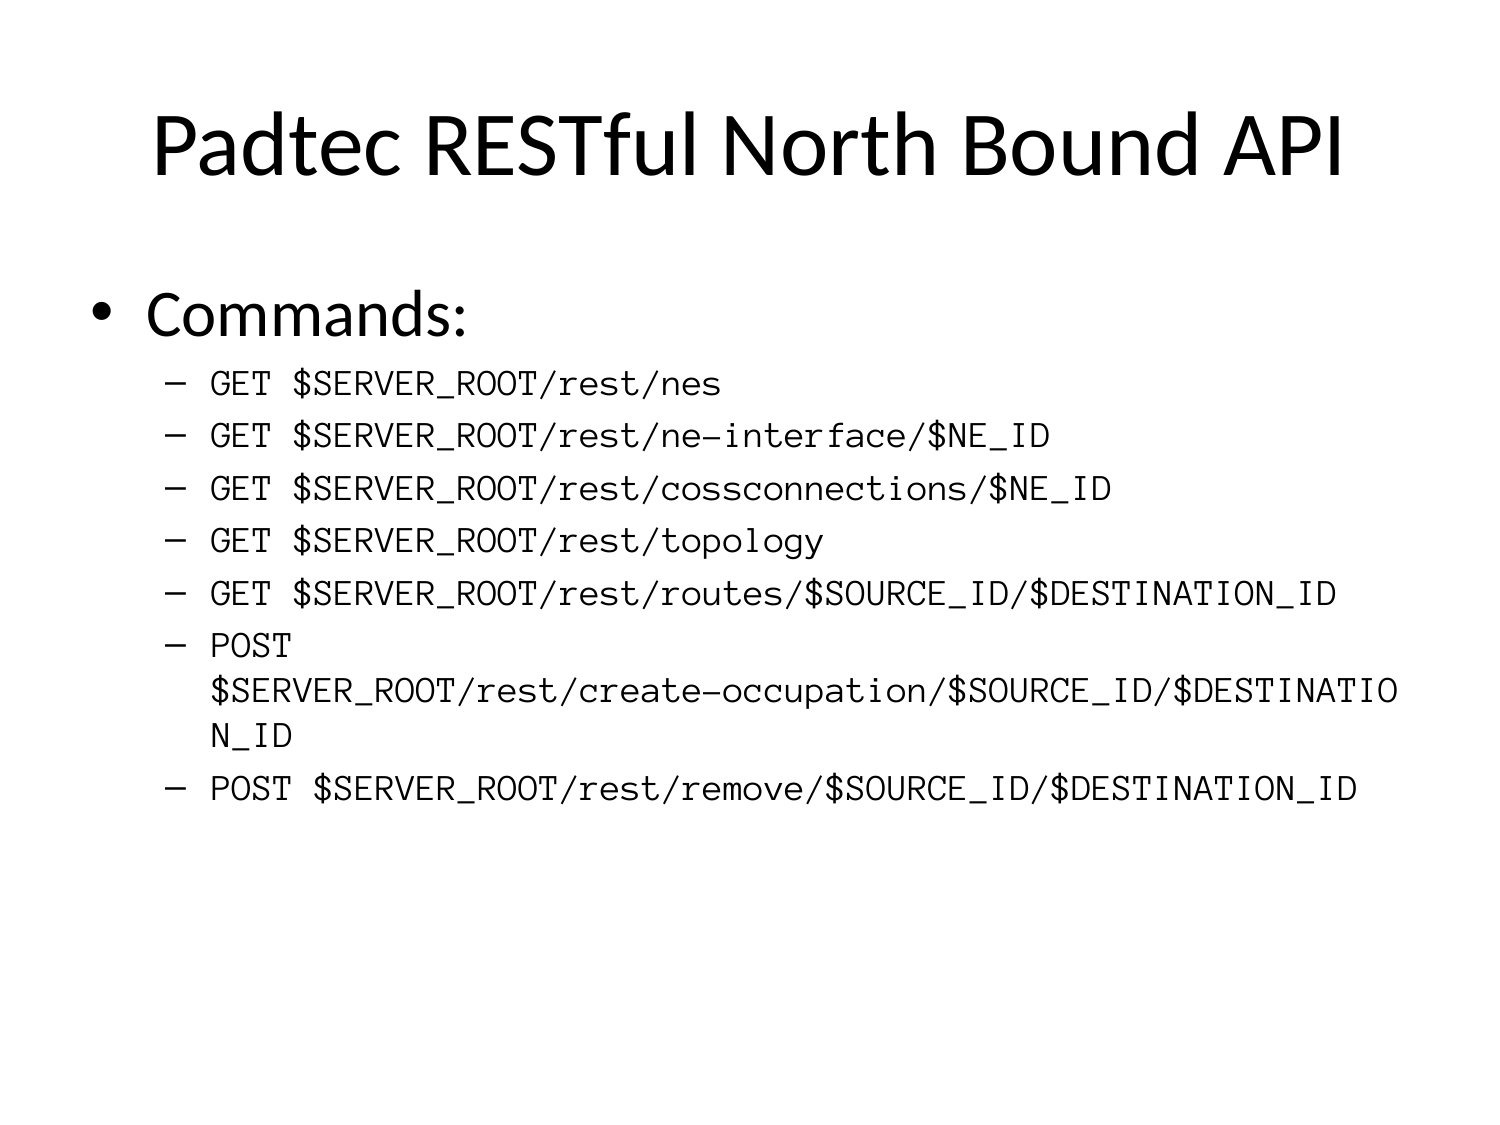

# Padtec RESTful North Bound API
Commands:
GET $SERVER_ROOT/rest/nes
GET $SERVER_ROOT/rest/ne-interface/$NE_ID
GET $SERVER_ROOT/rest/cossconnections/$NE_ID
GET $SERVER_ROOT/rest/topology
GET $SERVER_ROOT/rest/routes/$SOURCE_ID/$DESTINATION_ID
POST $SERVER_ROOT/rest/create-occupation/$SOURCE_ID/$DESTINATION_ID
POST $SERVER_ROOT/rest/remove/$SOURCE_ID/$DESTINATION_ID